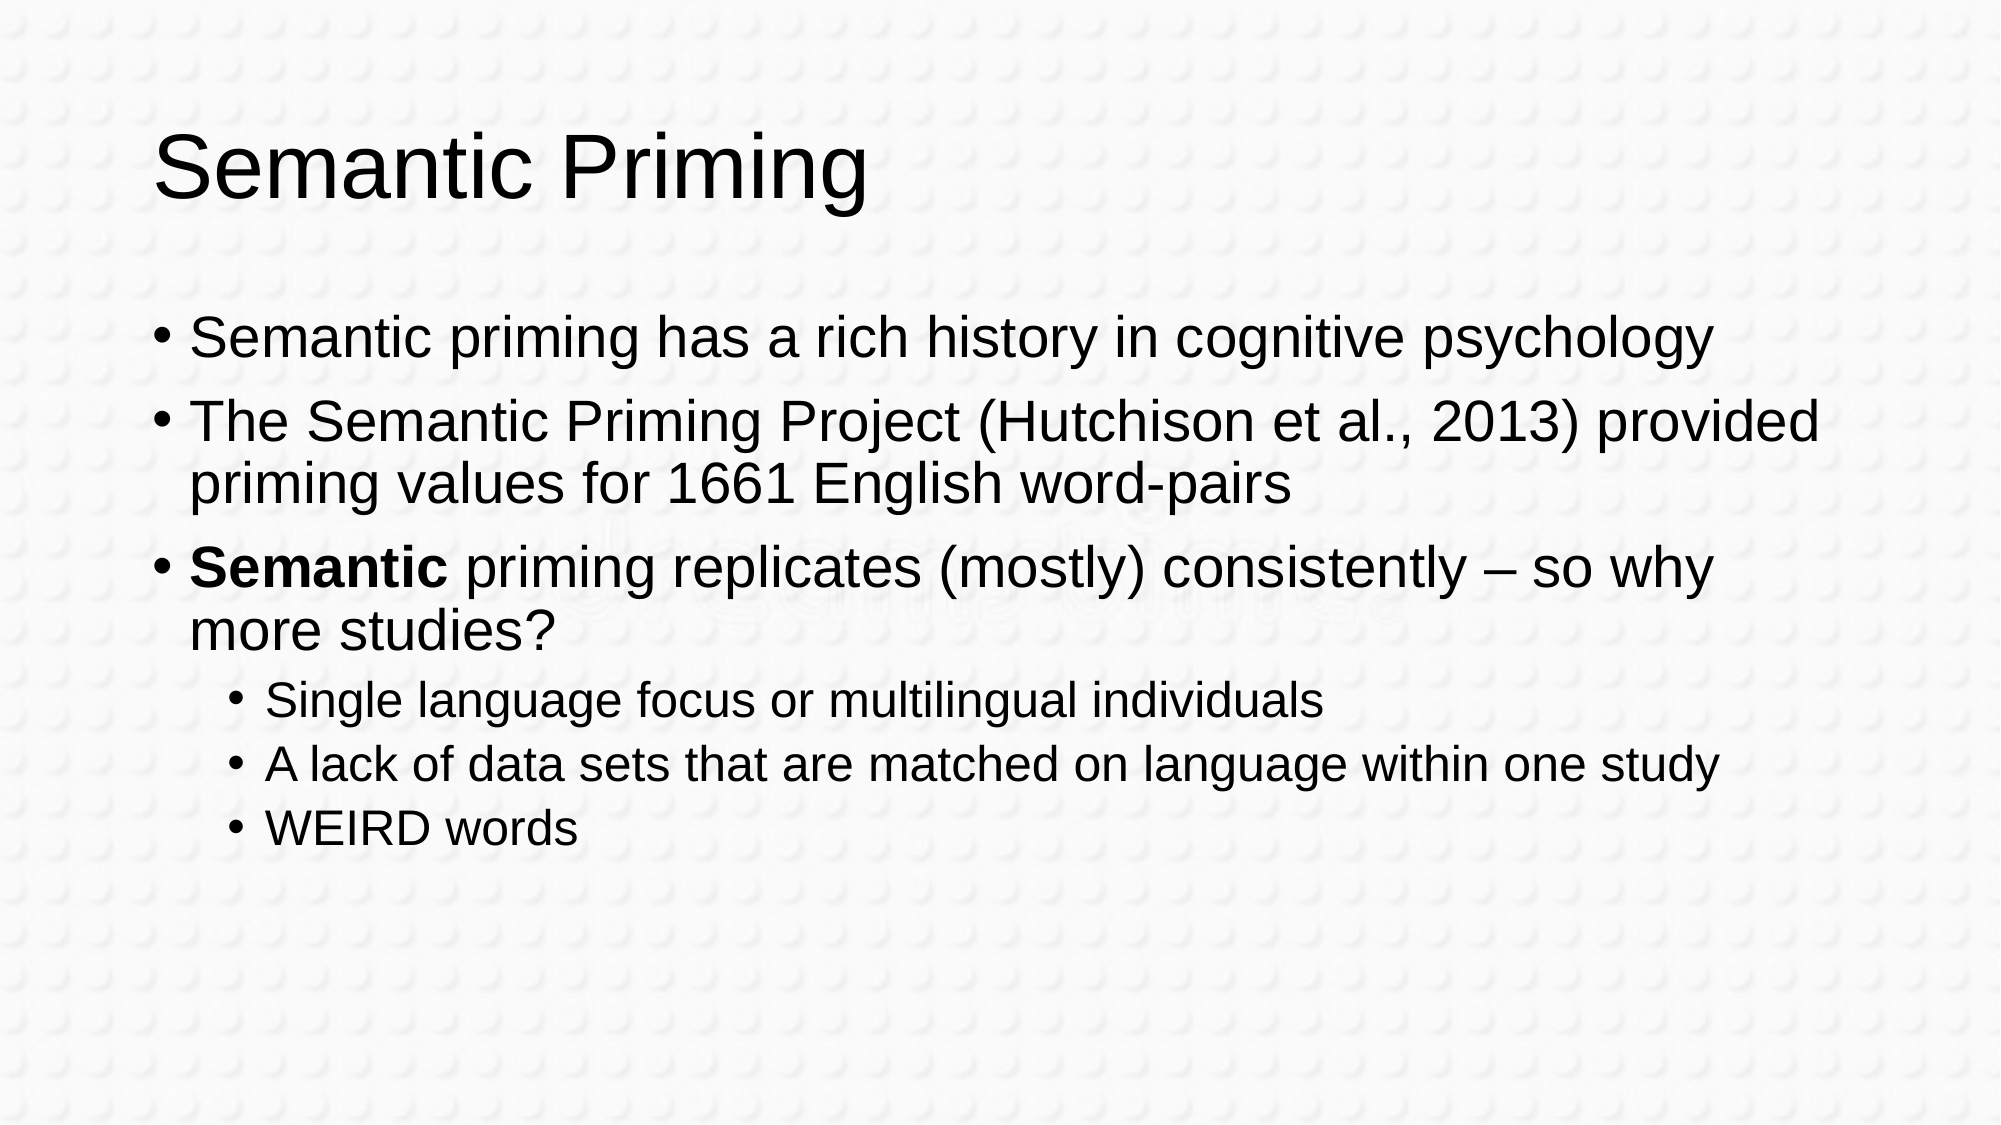

# Semantic Priming
Semantic priming has a rich history in cognitive psychology
The Semantic Priming Project (Hutchison et al., 2013) provided priming values for 1661 English word-pairs
Semantic priming replicates (mostly) consistently – so why more studies?
Single language focus or multilingual individuals
A lack of data sets that are matched on language within one study
WEIRD words